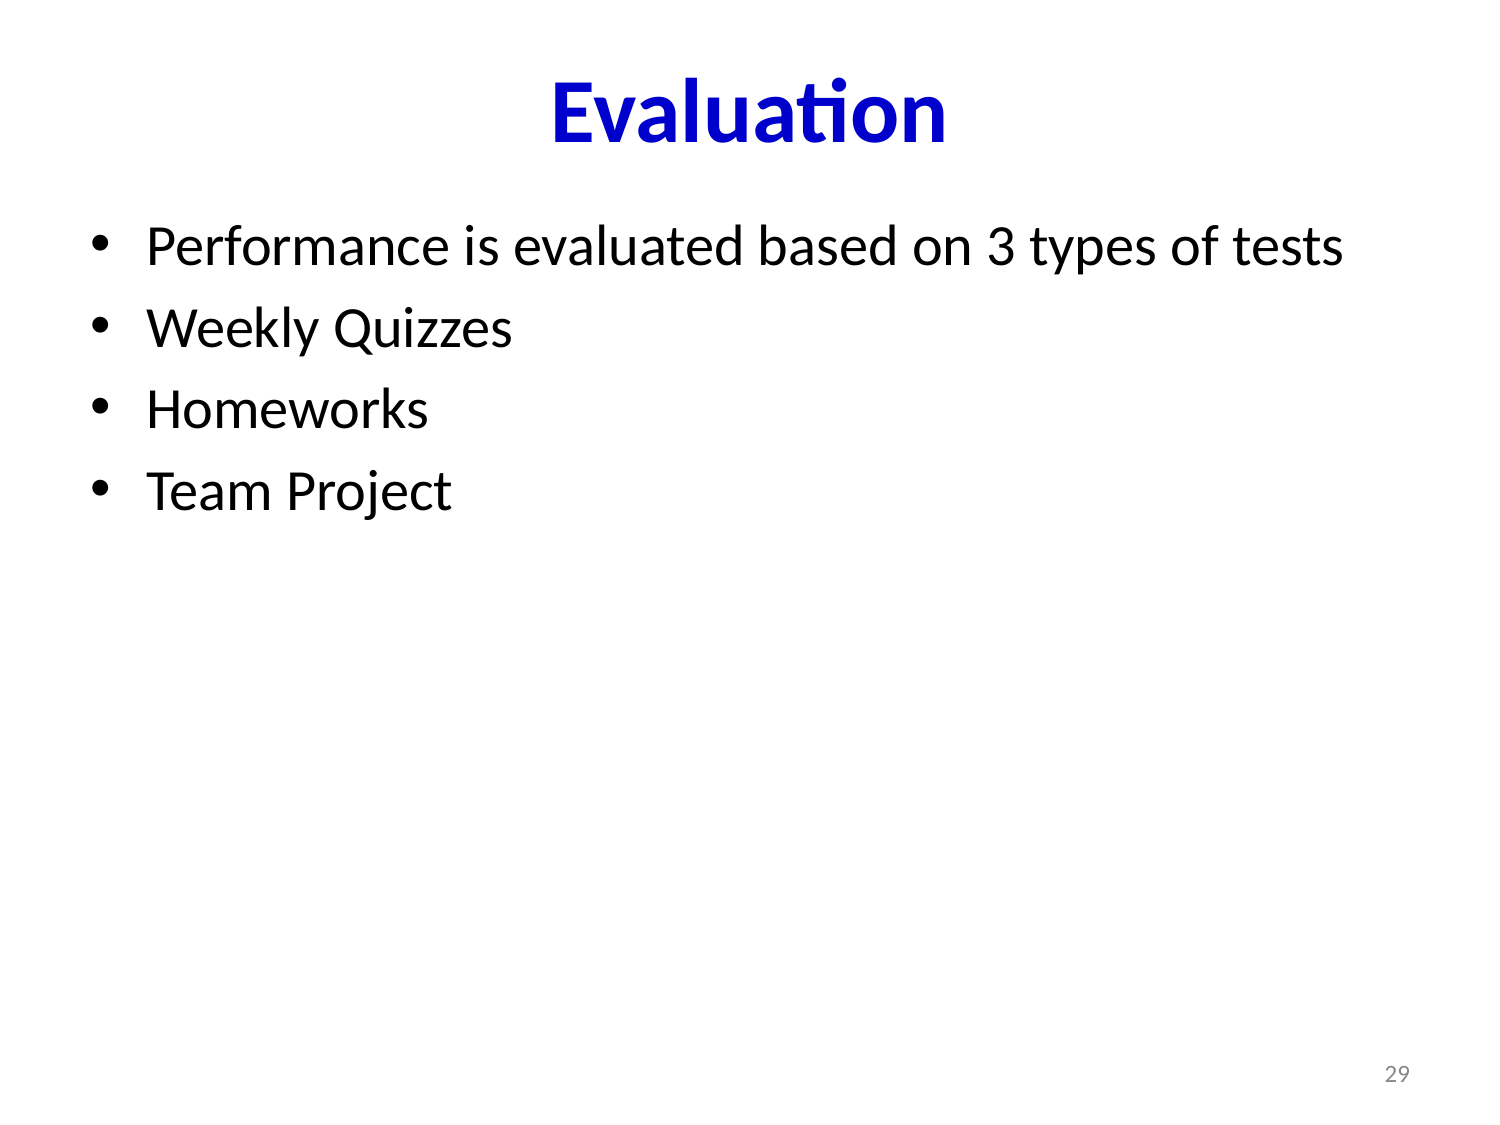

# Evaluation
Performance is evaluated based on 3 types of tests
Weekly Quizzes
Homeworks
Team Project
29